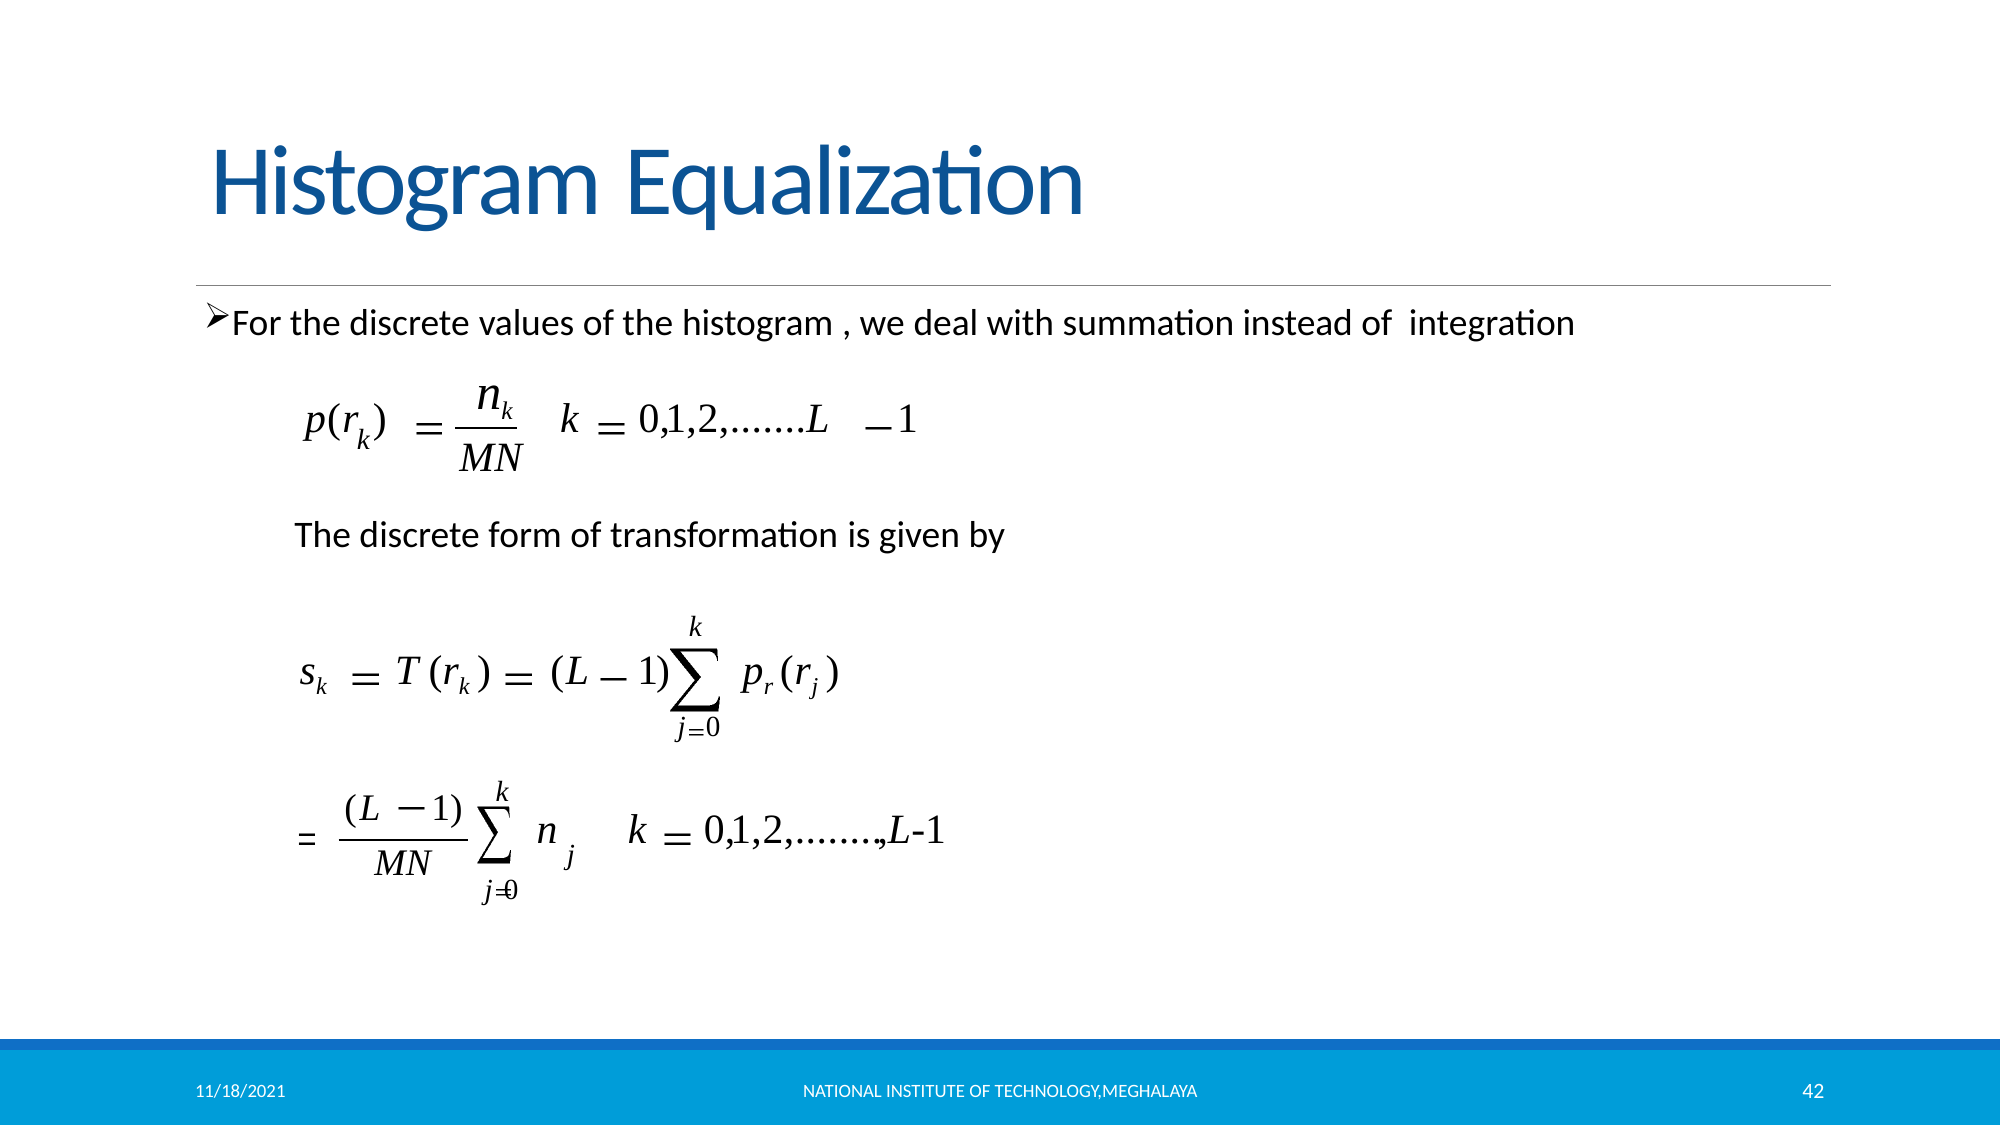

# Histogram Equalization
For the discrete values of the histogram , we deal with summation instead of  integration
nk
p(r )
k	0,1,2,.......L	1

k

MN
The discrete form of transformation is given by

k
sk	T (rk )	(L	1)	pr (rj )
j  0

(L	1)
MN
k

n	k	0,1,2,........,L-1

j

j 0

11/18/2021
National Institute of Technology,Meghalaya
42